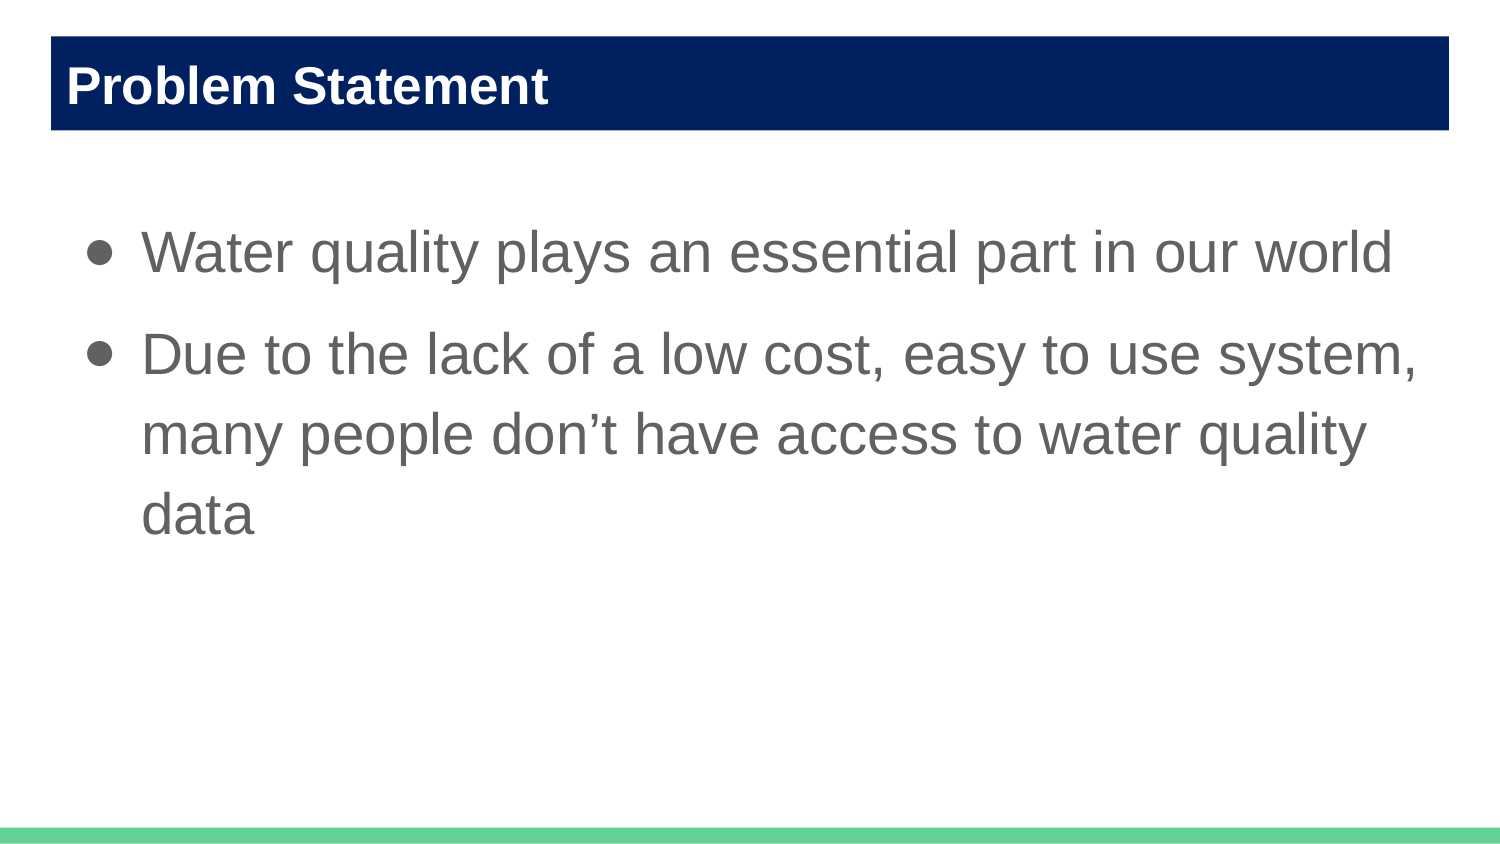

# Problem Statement
Water quality plays an essential part in our world
Due to the lack of a low cost, easy to use system, many people don’t have access to water quality data